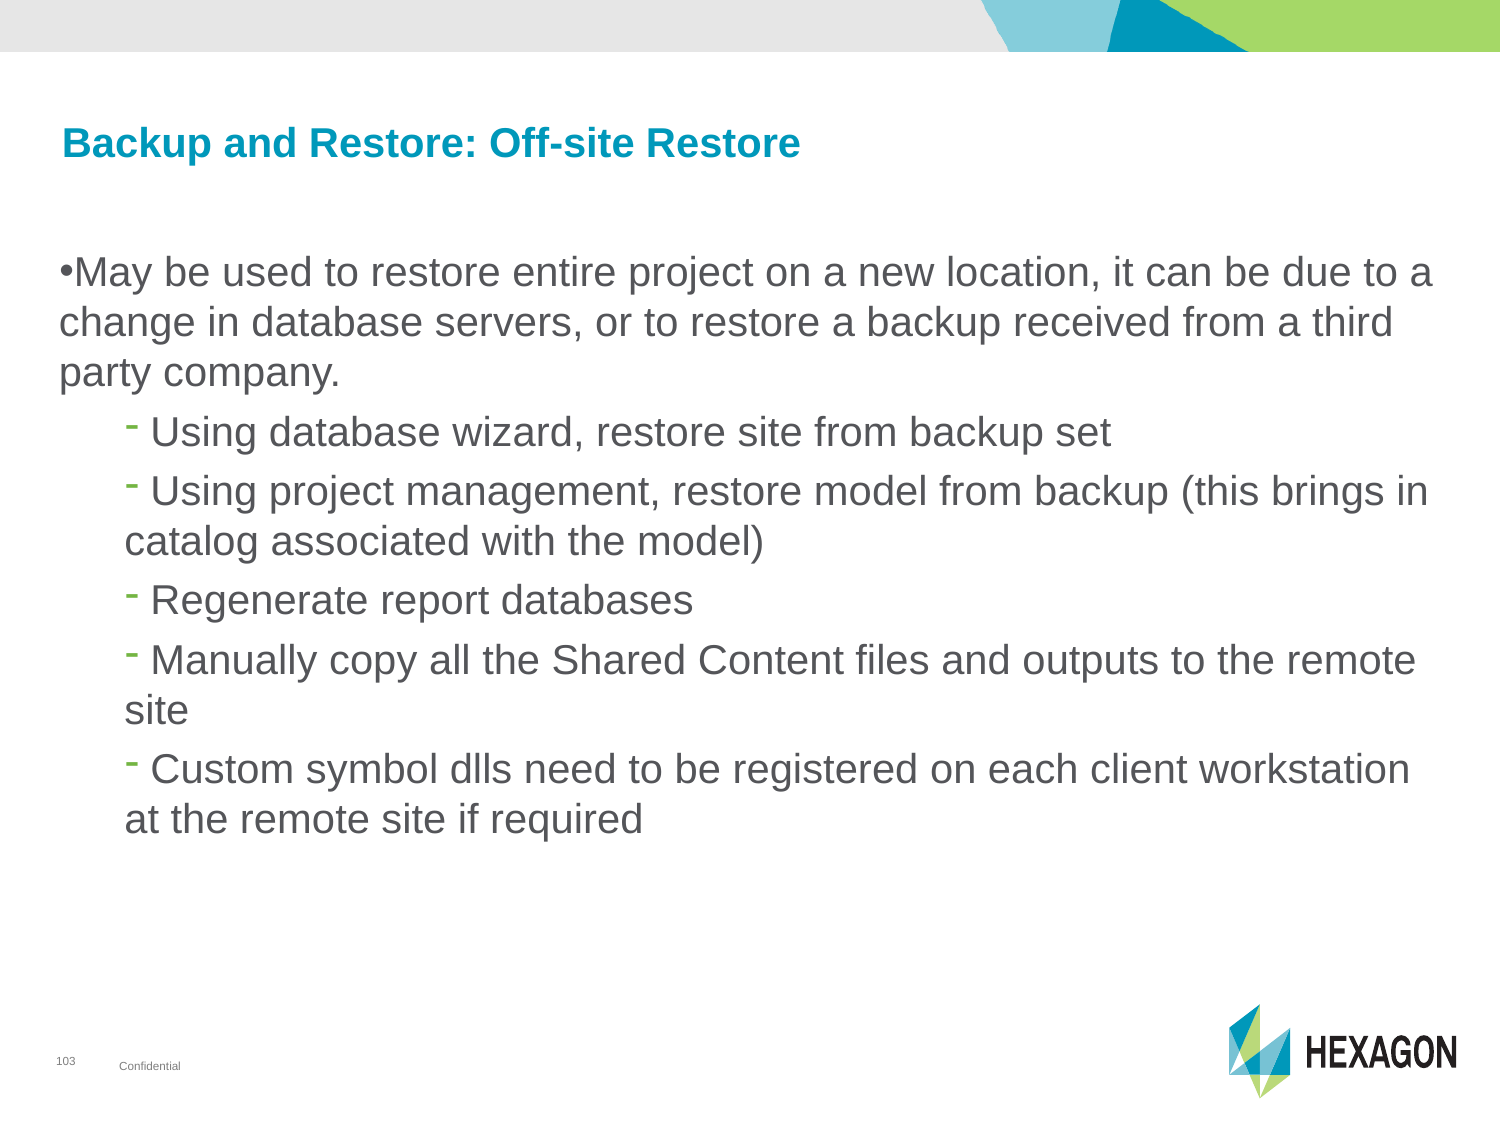

# Backup and Restore: Off-site Restore
May be used to restore entire project on a new location, it can be due to a change in database servers, or to restore a backup received from a third party company.
 Using database wizard, restore site from backup set
 Using project management, restore model from backup (this brings in catalog associated with the model)
 Regenerate report databases
 Manually copy all the Shared Content files and outputs to the remote site
 Custom symbol dlls need to be registered on each client workstation at the remote site if required